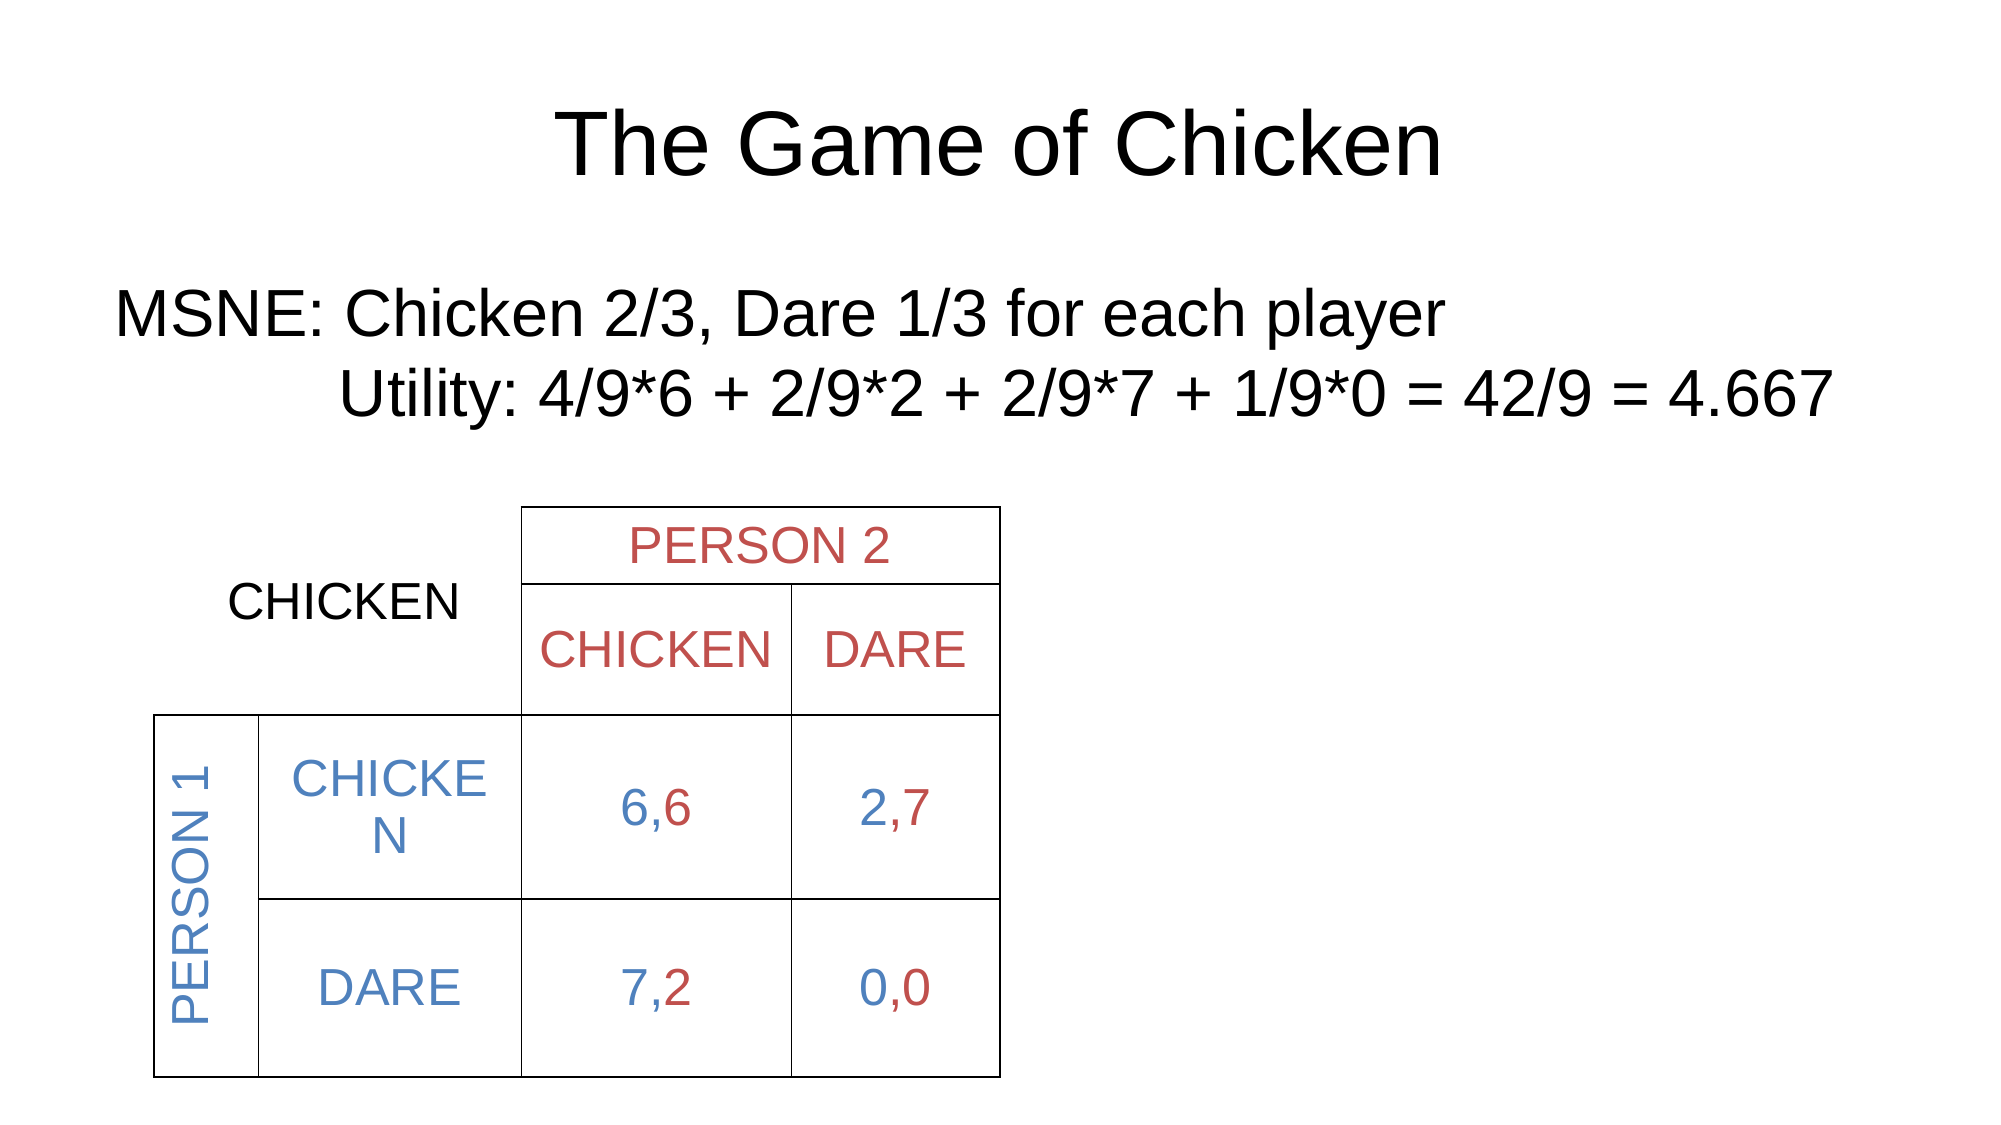

# The Game of Chicken
MSNE: Chicken 2/3, Dare 1/3 for each player
	    Utility: 4/9*6 + 2/9*2 + 2/9*7 + 1/9*0 = 42/9 = 4.667
| CHICKEN |  | PERSON 2 |  |
| --- | --- | --- | --- |
|  |  | CHICKEN | DARE |
| PERSON 1 | CHICKEN | 6,6 | 2,7 |
|  | DARE | 7,2 | 0,0 |